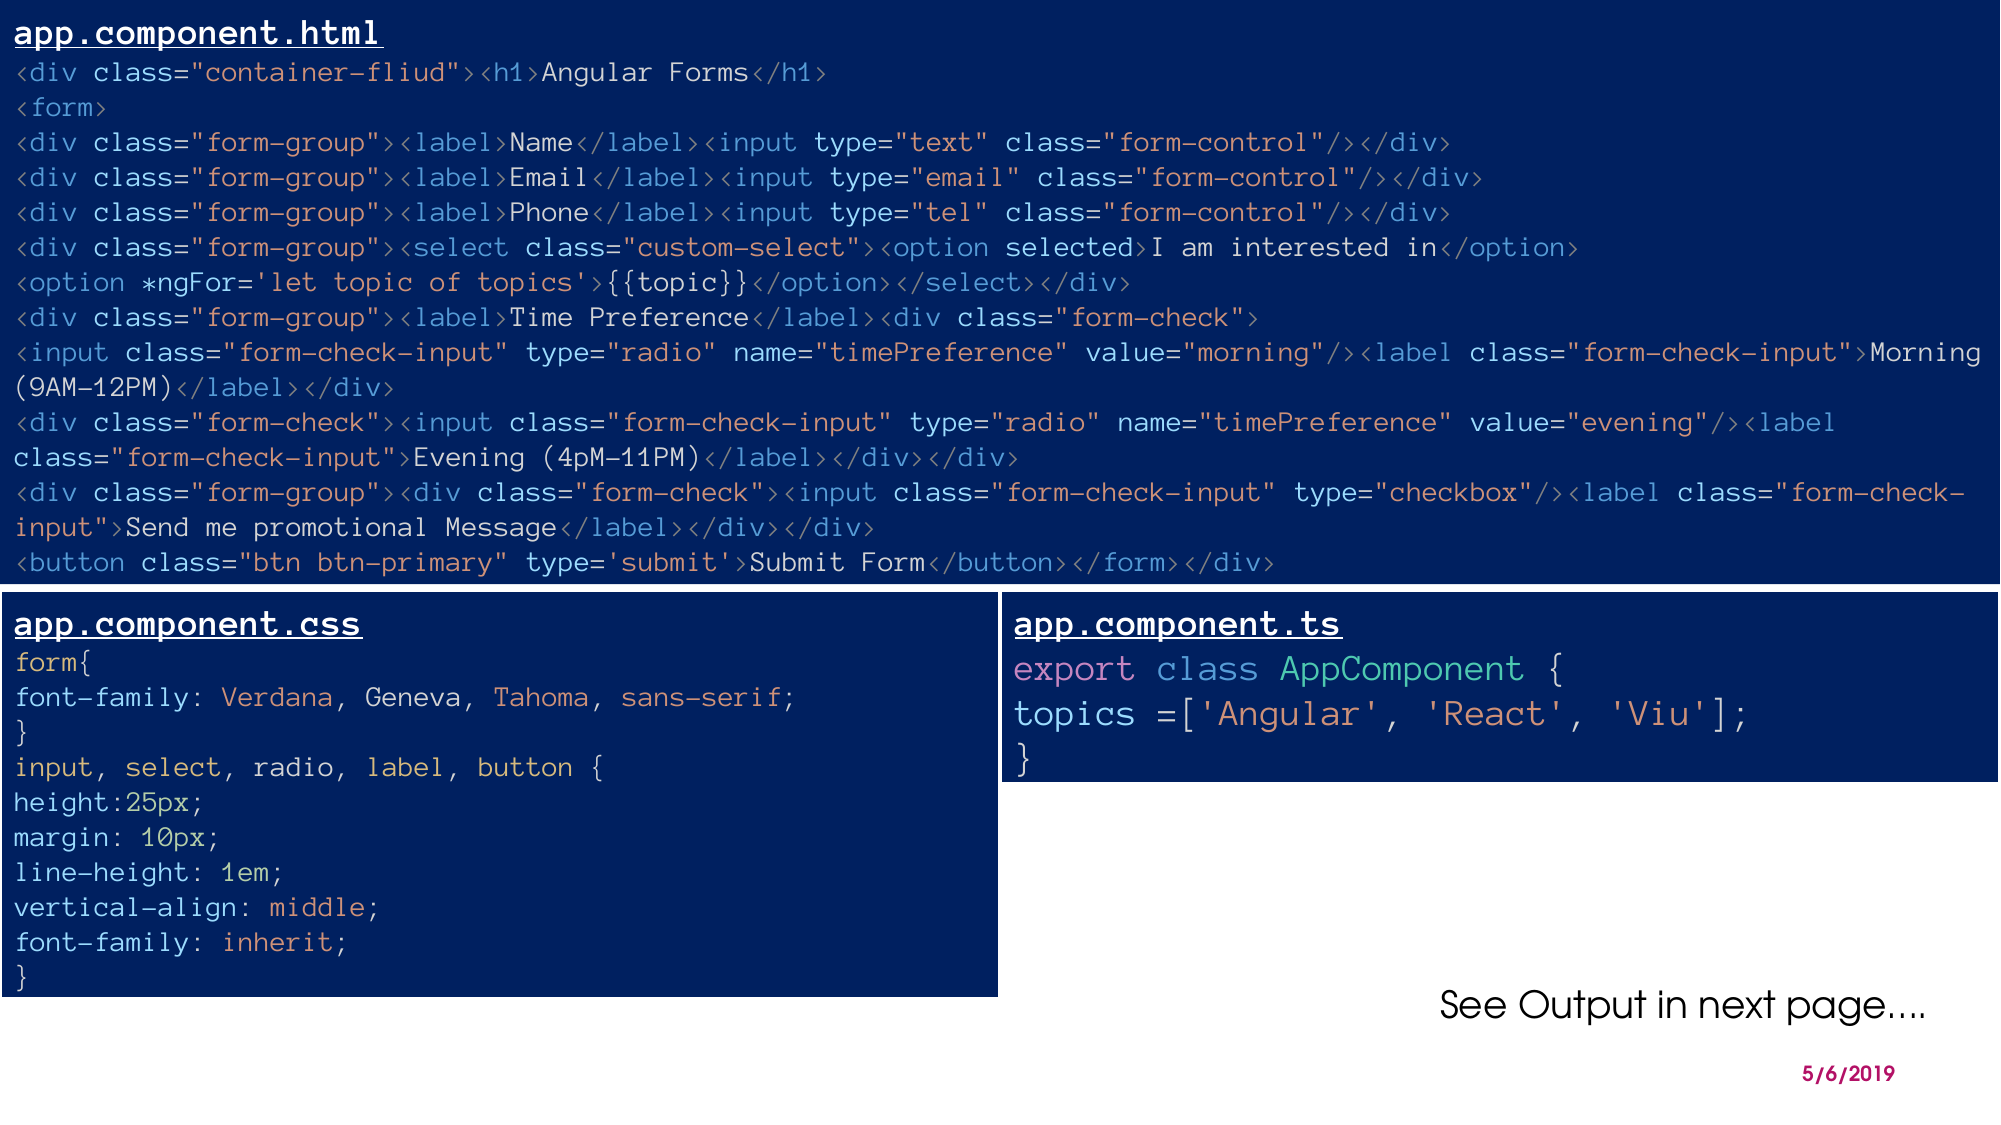

app.component.html
<div class="container-fliud"><h1>Angular Forms</h1>
<form>
<div class="form-group"><label>Name</label><input type="text" class="form-control"/></div>
<div class="form-group"><label>Email</label><input type="email" class="form-control"/></div>
<div class="form-group"><label>Phone</label><input type="tel" class="form-control"/></div>
<div class="form-group"><select class="custom-select"><option selected>I am interested in</option>
<option *ngFor='let topic of topics'>{{topic}}</option></select></div>
<div class="form-group"><label>Time Preference</label><div class="form-check">
<input class="form-check-input" type="radio" name="timePreference" value="morning"/><label class="form-check-input">Morning (9AM-12PM)</label></div>
<div class="form-check"><input class="form-check-input" type="radio" name="timePreference" value="evening"/><label class="form-check-input">Evening (4pM-11PM)</label></div></div>
<div class="form-group"><div class="form-check"><input class="form-check-input" type="checkbox"/><label class="form-check-input">Send me promotional Message</label></div></div>
<button class="btn btn-primary" type='submit'>Submit Form</button></form></div>
112
app.component.css
form{
font-family: Verdana, Geneva, Tahoma, sans-serif;
}
input, select, radio, label, button {
height:25px;
margin: 10px;
line-height: 1em;
vertical-align: middle;
font-family: inherit;
}
app.component.ts
export class AppComponent {
topics =['Angular', 'React', 'Viu'];
}
See Output in next page….
5/6/2019